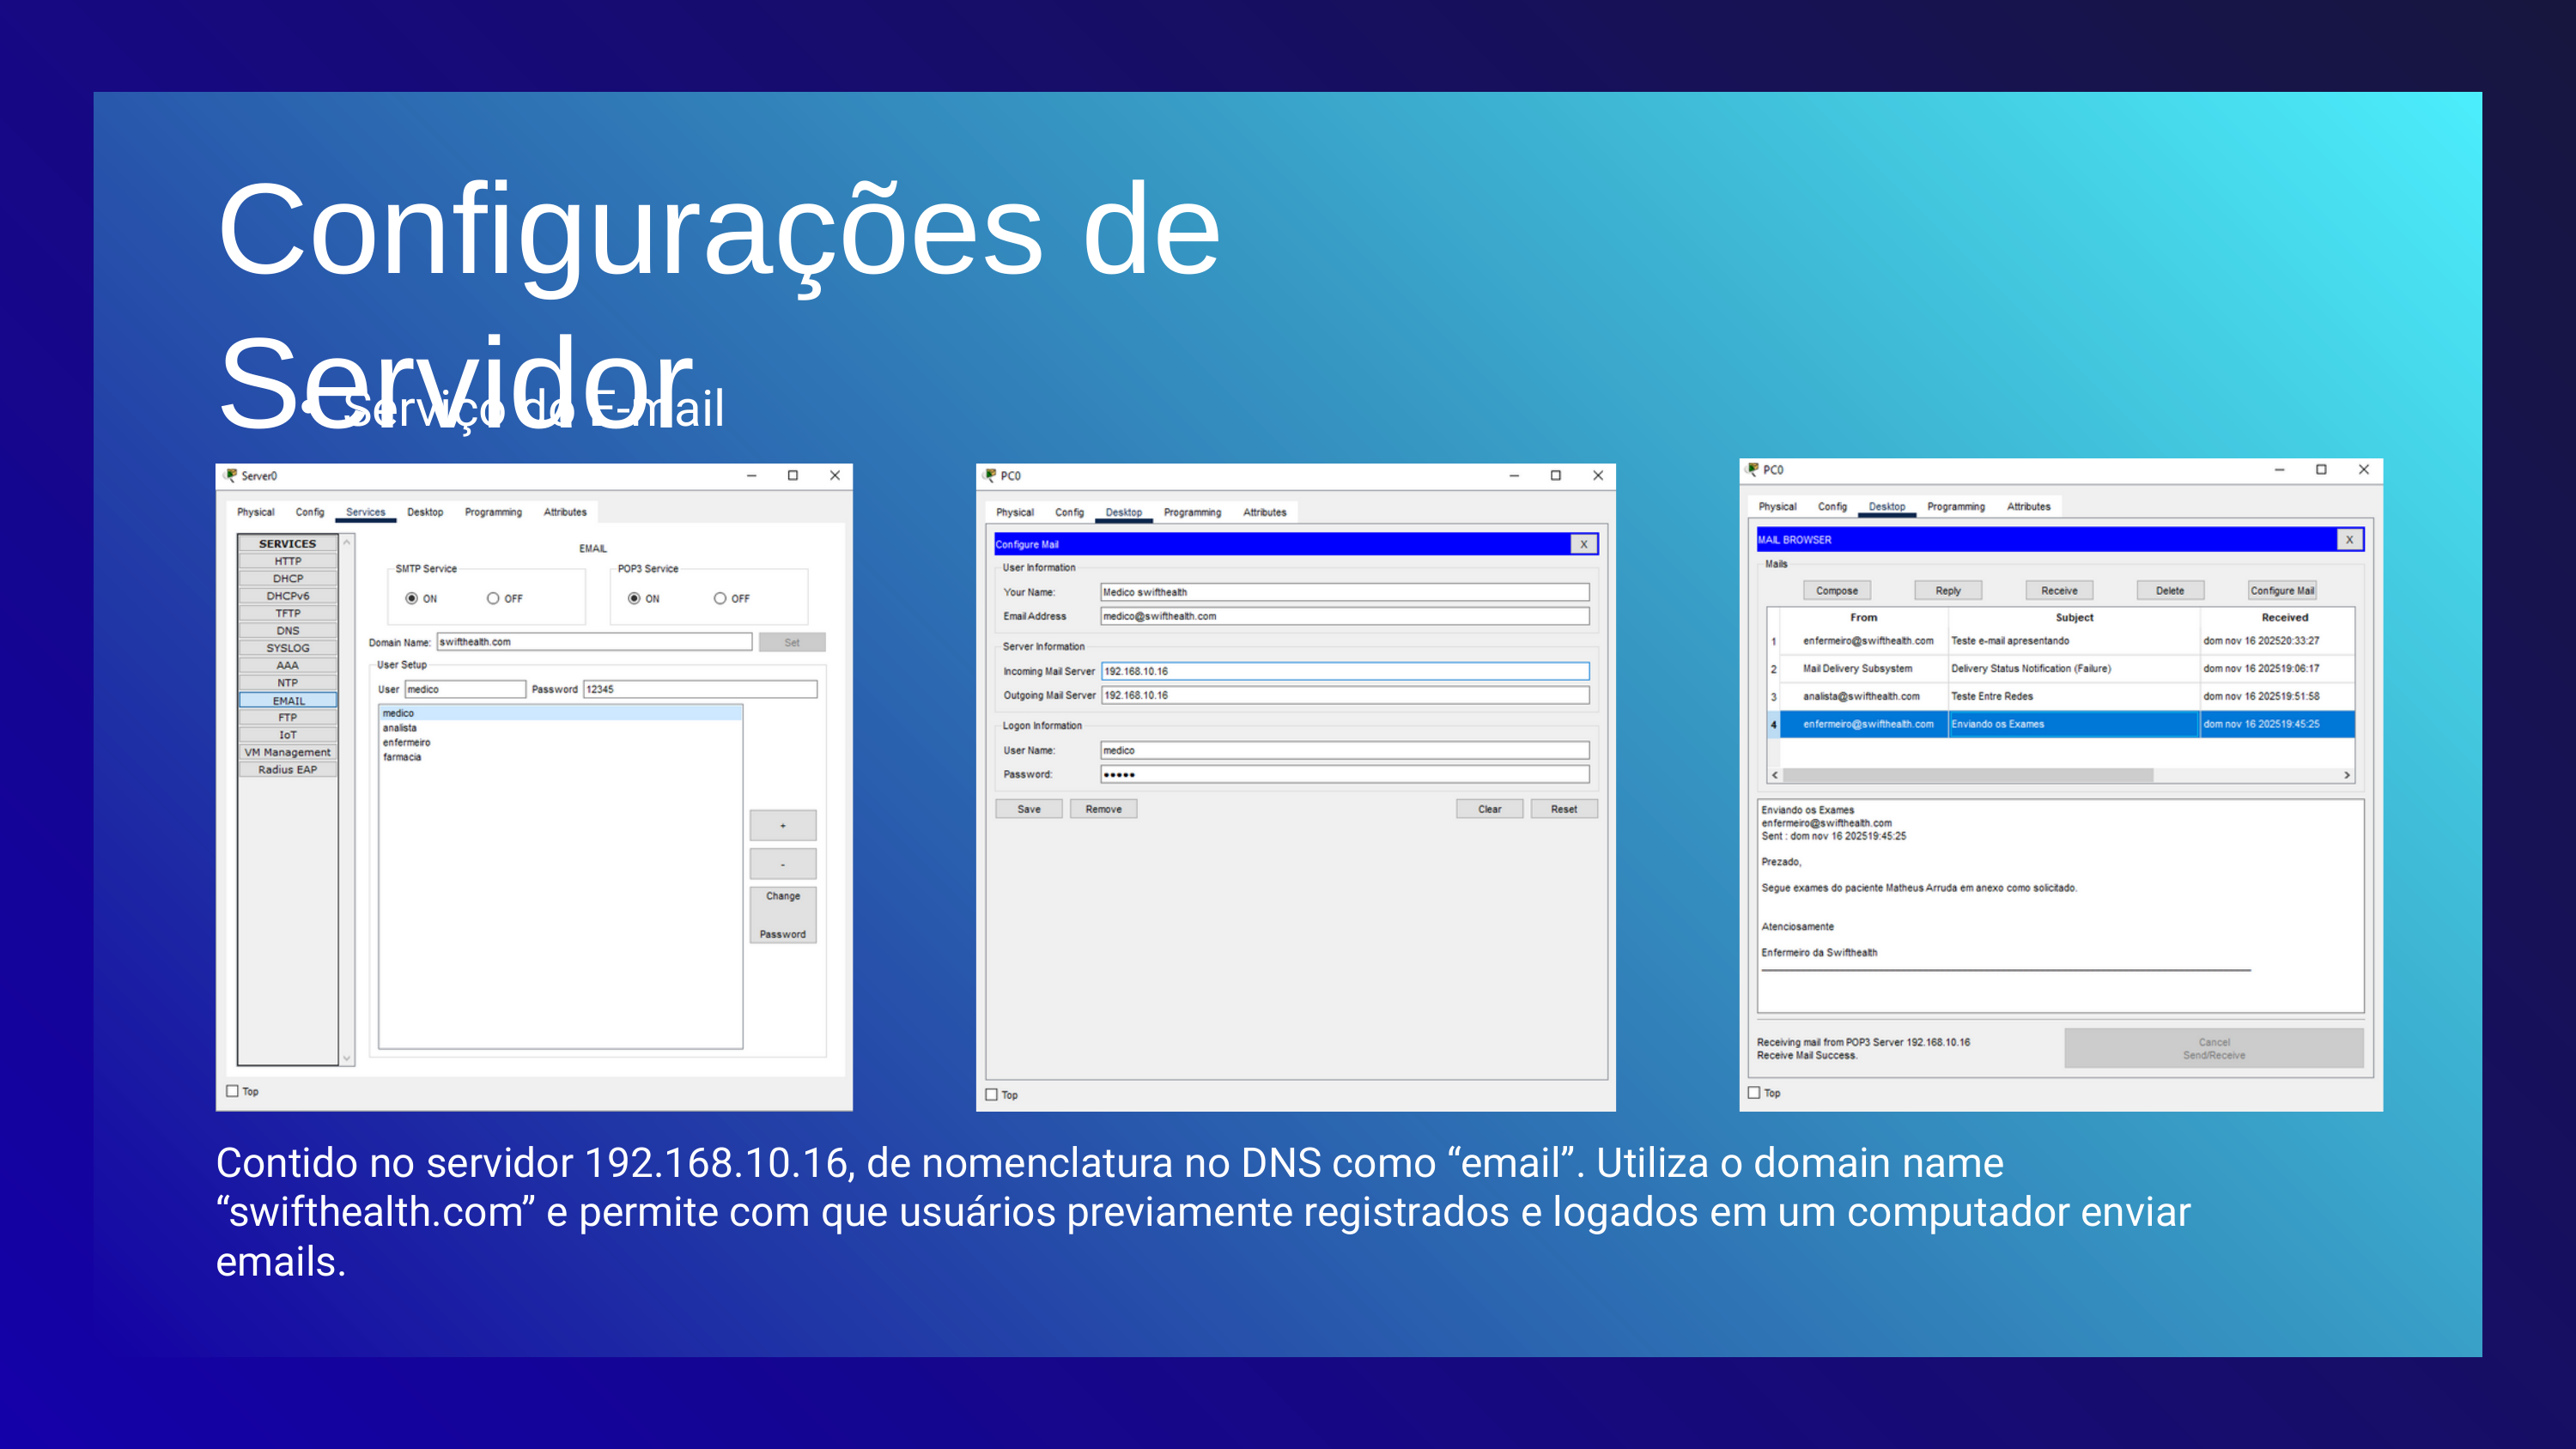

Configurações de Servidor
Serviço do E-mail

Contido no servidor 192.168.10.16, de nomenclatura no DNS como “email”. Utiliza o domain name “swifthealth.com” e permite com que usuários previamente registrados e logados em um computador enviar emails.